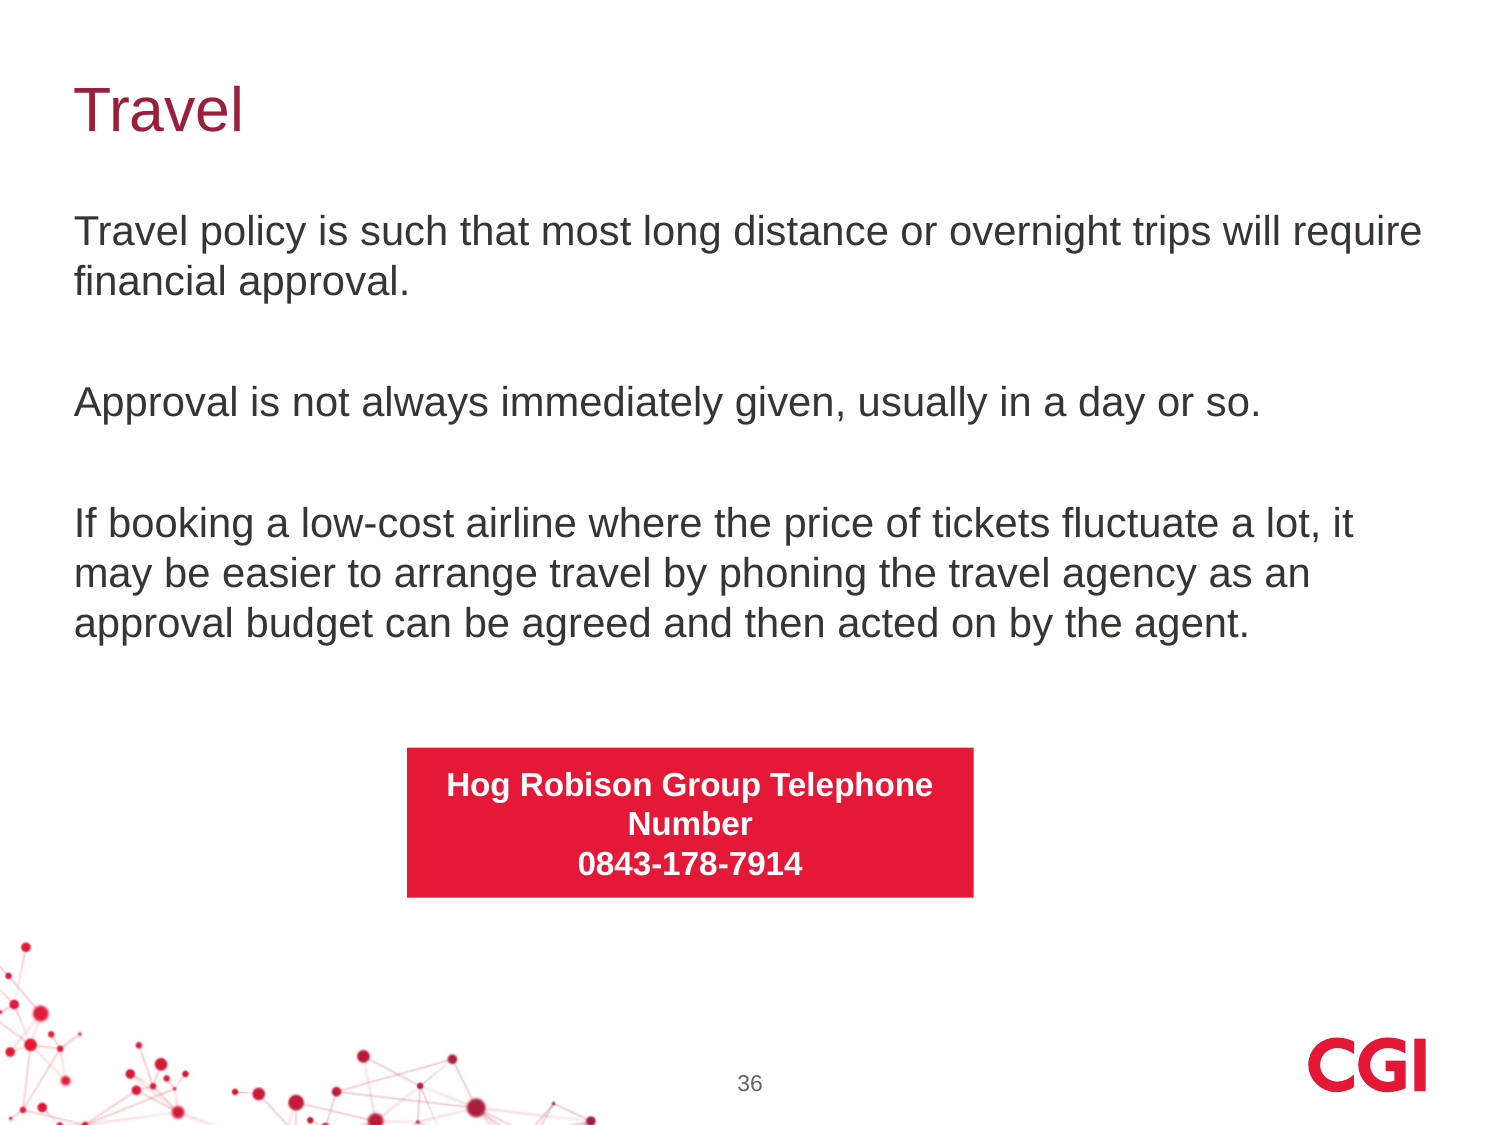

# Travel
Travel policy is such that most long distance or overnight trips will require financial approval.

Approval is not always immediately given, usually in a day or so.

If booking a low-cost airline where the price of tickets fluctuate a lot, it may be easier to arrange travel by phoning the travel agency as an approval budget can be agreed and then acted on by the agent.

Hog Robison Group Telephone Number
0843-178-7914
36